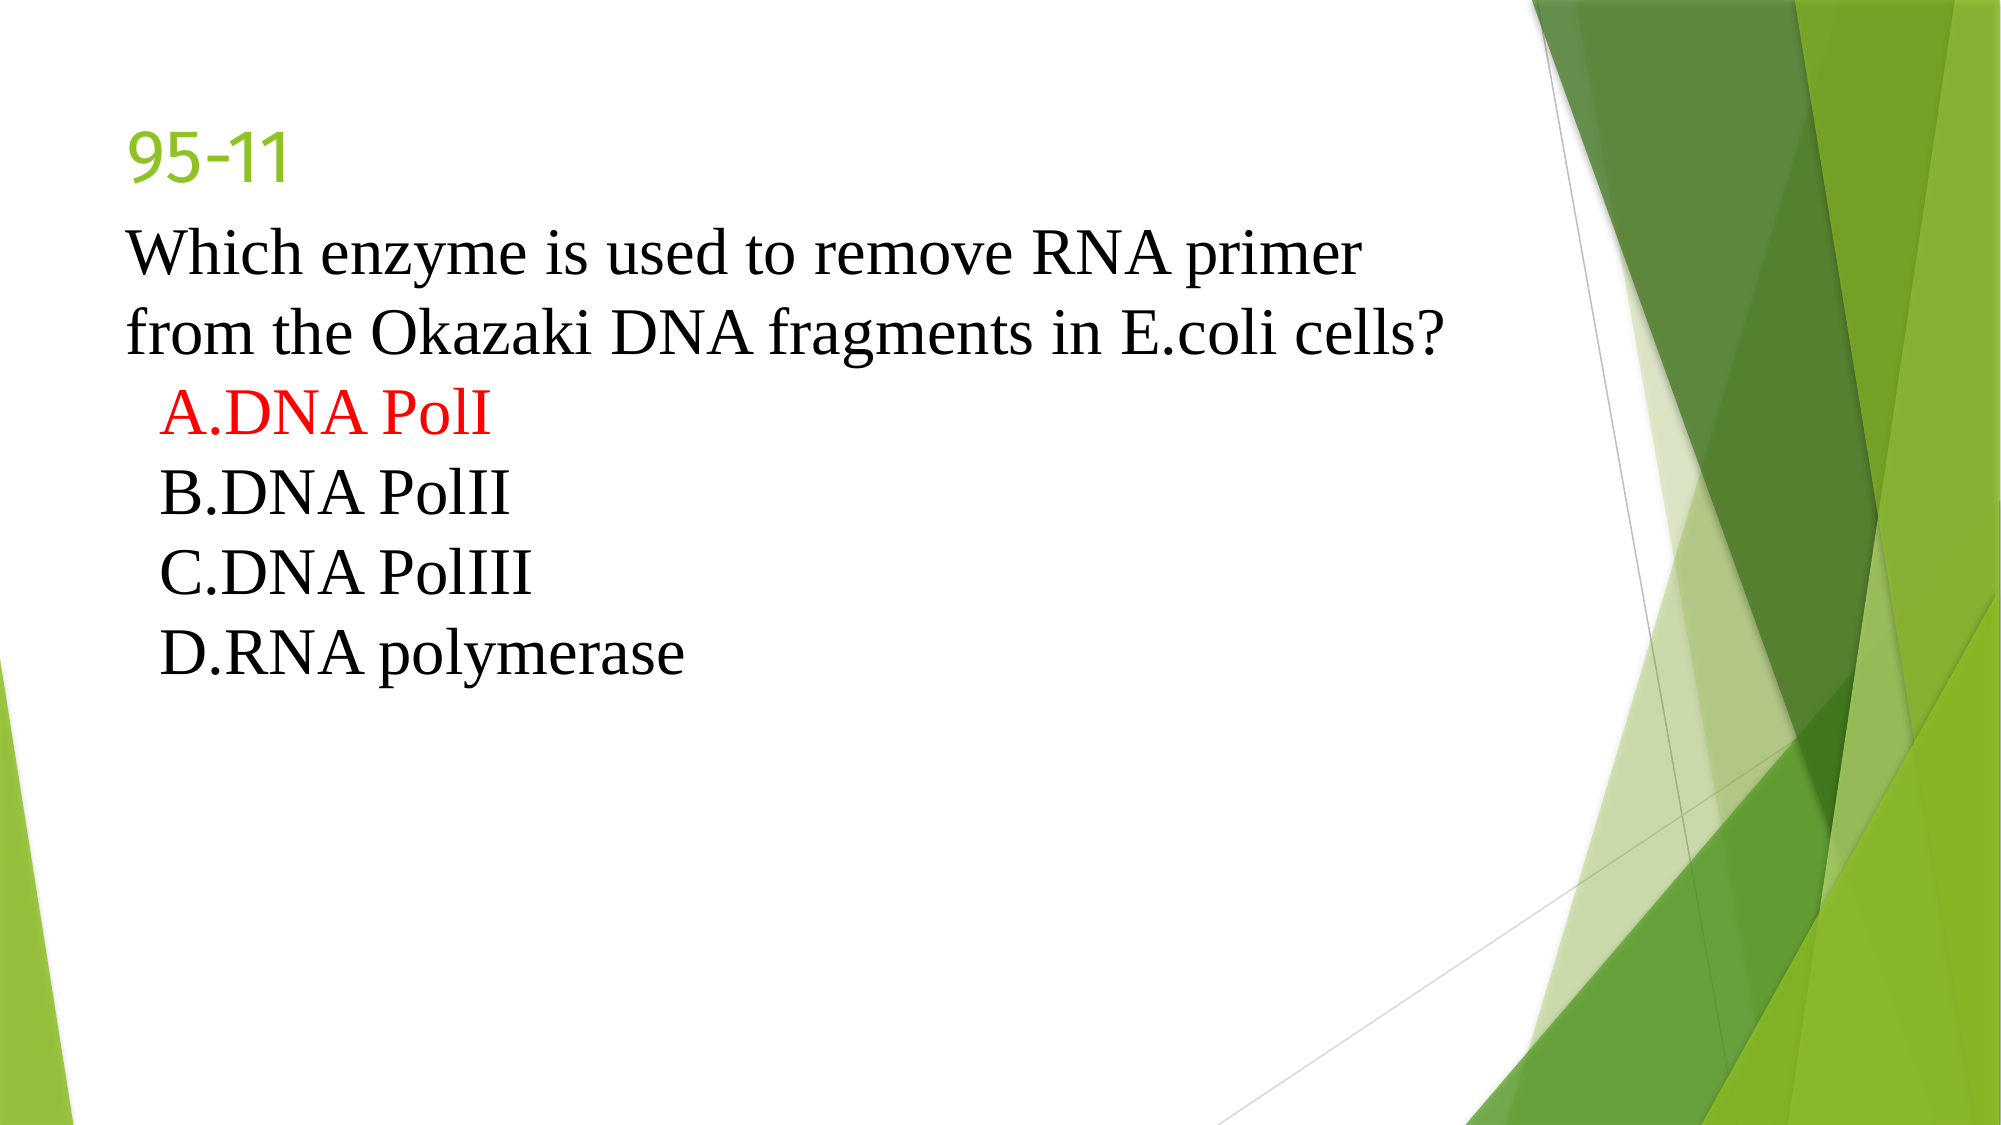

# 95-11
Which enzyme is used to remove RNA primer from the Okazaki DNA fragments in E.coli cells?
  A.DNA PolI
  B.DNA PolII
  C.DNA PolIII
  D.RNA polymerase